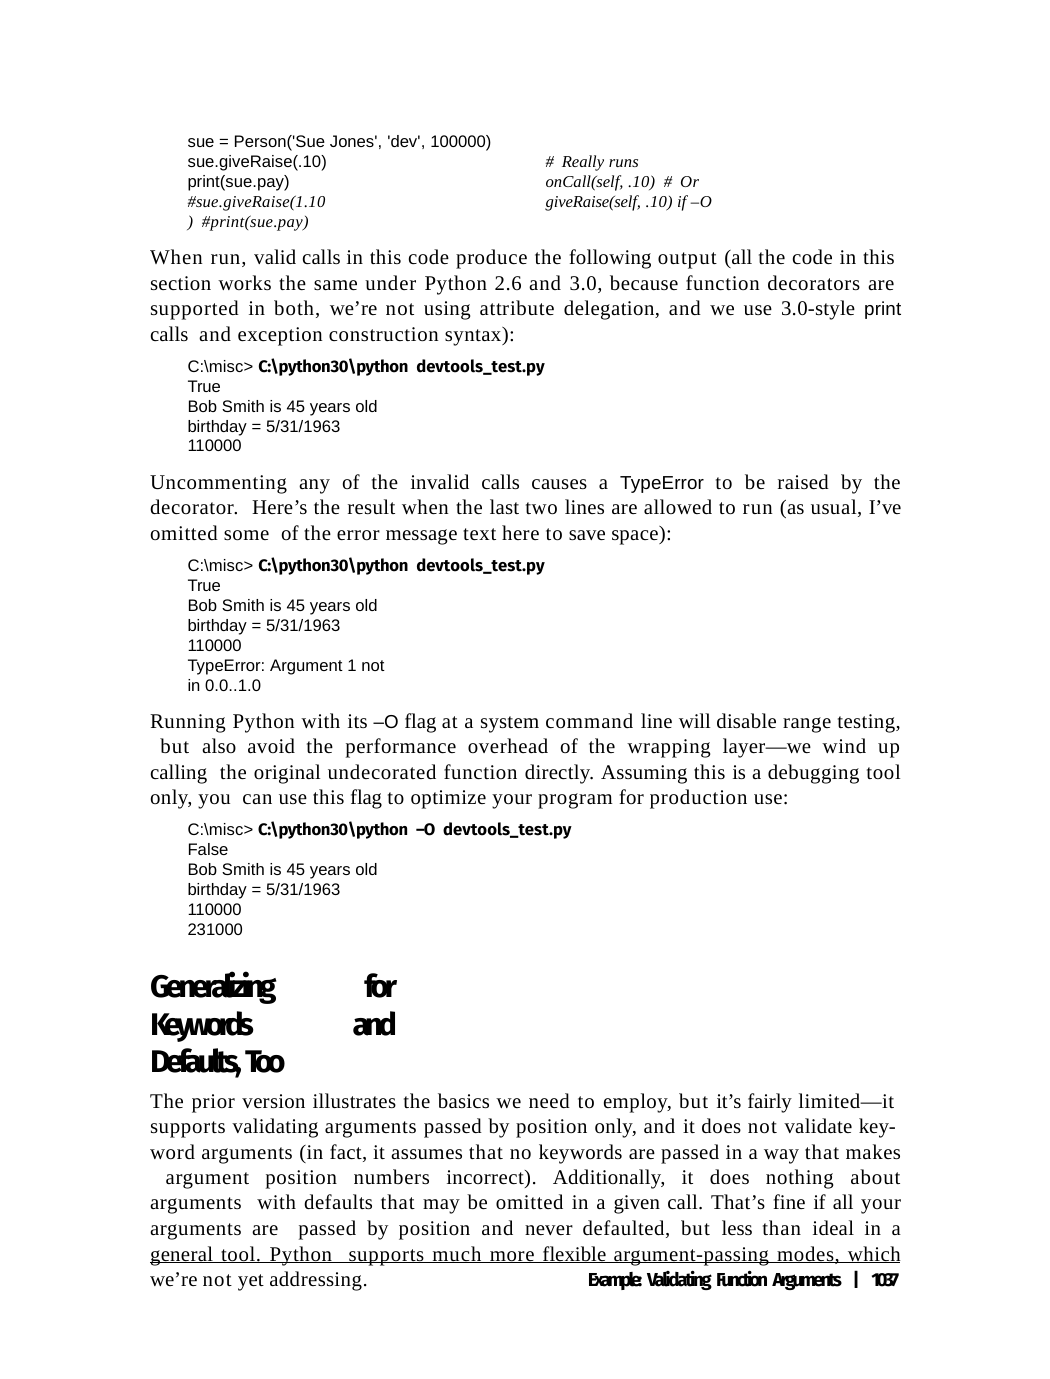

sue = Person('Sue Jones', 'dev', 100000)  sue.giveRaise(.10)
print(sue.pay)  #sue.giveRaise(1.10)  #print(sue.pay)
# Really runs onCall(self, .10)  # Or giveRaise(self, .10) if –O
When run, valid calls in this code produce the following output (all the code in this  section works the same under Python 2.6 and 3.0, because function decorators are  supported in both, we’re not using attribute delegation, and we use 3.0-style print calls  and exception construction syntax):
C:\misc> C:\python30\python devtools_test.py
True
Bob Smith is 45 years old  birthday = 5/31/1963  110000
Uncommenting any of the invalid calls causes a TypeError to be raised by the decorator.  Here’s the result when the last two lines are allowed to run (as usual, I’ve omitted some  of the error message text here to save space):
C:\misc> C:\python30\python devtools_test.py
True
Bob Smith is 45 years old  birthday = 5/31/1963  110000
TypeError: Argument 1 not in 0.0..1.0
Running Python with its –O flag at a system command line will disable range testing,  but also avoid the performance overhead of the wrapping layer—we wind up calling  the original undecorated function directly. Assuming this is a debugging tool only, you  can use this flag to optimize your program for production use:
C:\misc> C:\python30\python –O devtools_test.py
False
Bob Smith is 45 years old  birthday = 5/31/1963  110000
231000

Generalizing for Keywords and Defaults, Too
The prior version illustrates the basics we need to employ, but it’s fairly limited—it  supports validating arguments passed by position only, and it does not validate key-  word arguments (in fact, it assumes that no keywords are passed in a way that makes  argument position numbers incorrect). Additionally, it does nothing about arguments  with defaults that may be omitted in a given call. That’s fine if all your arguments are  passed by position and never defaulted, but less than ideal in a general tool. Python  supports much more flexible argument-passing modes, which we’re not yet addressing.

Example: Validating Function Arguments  | 1037